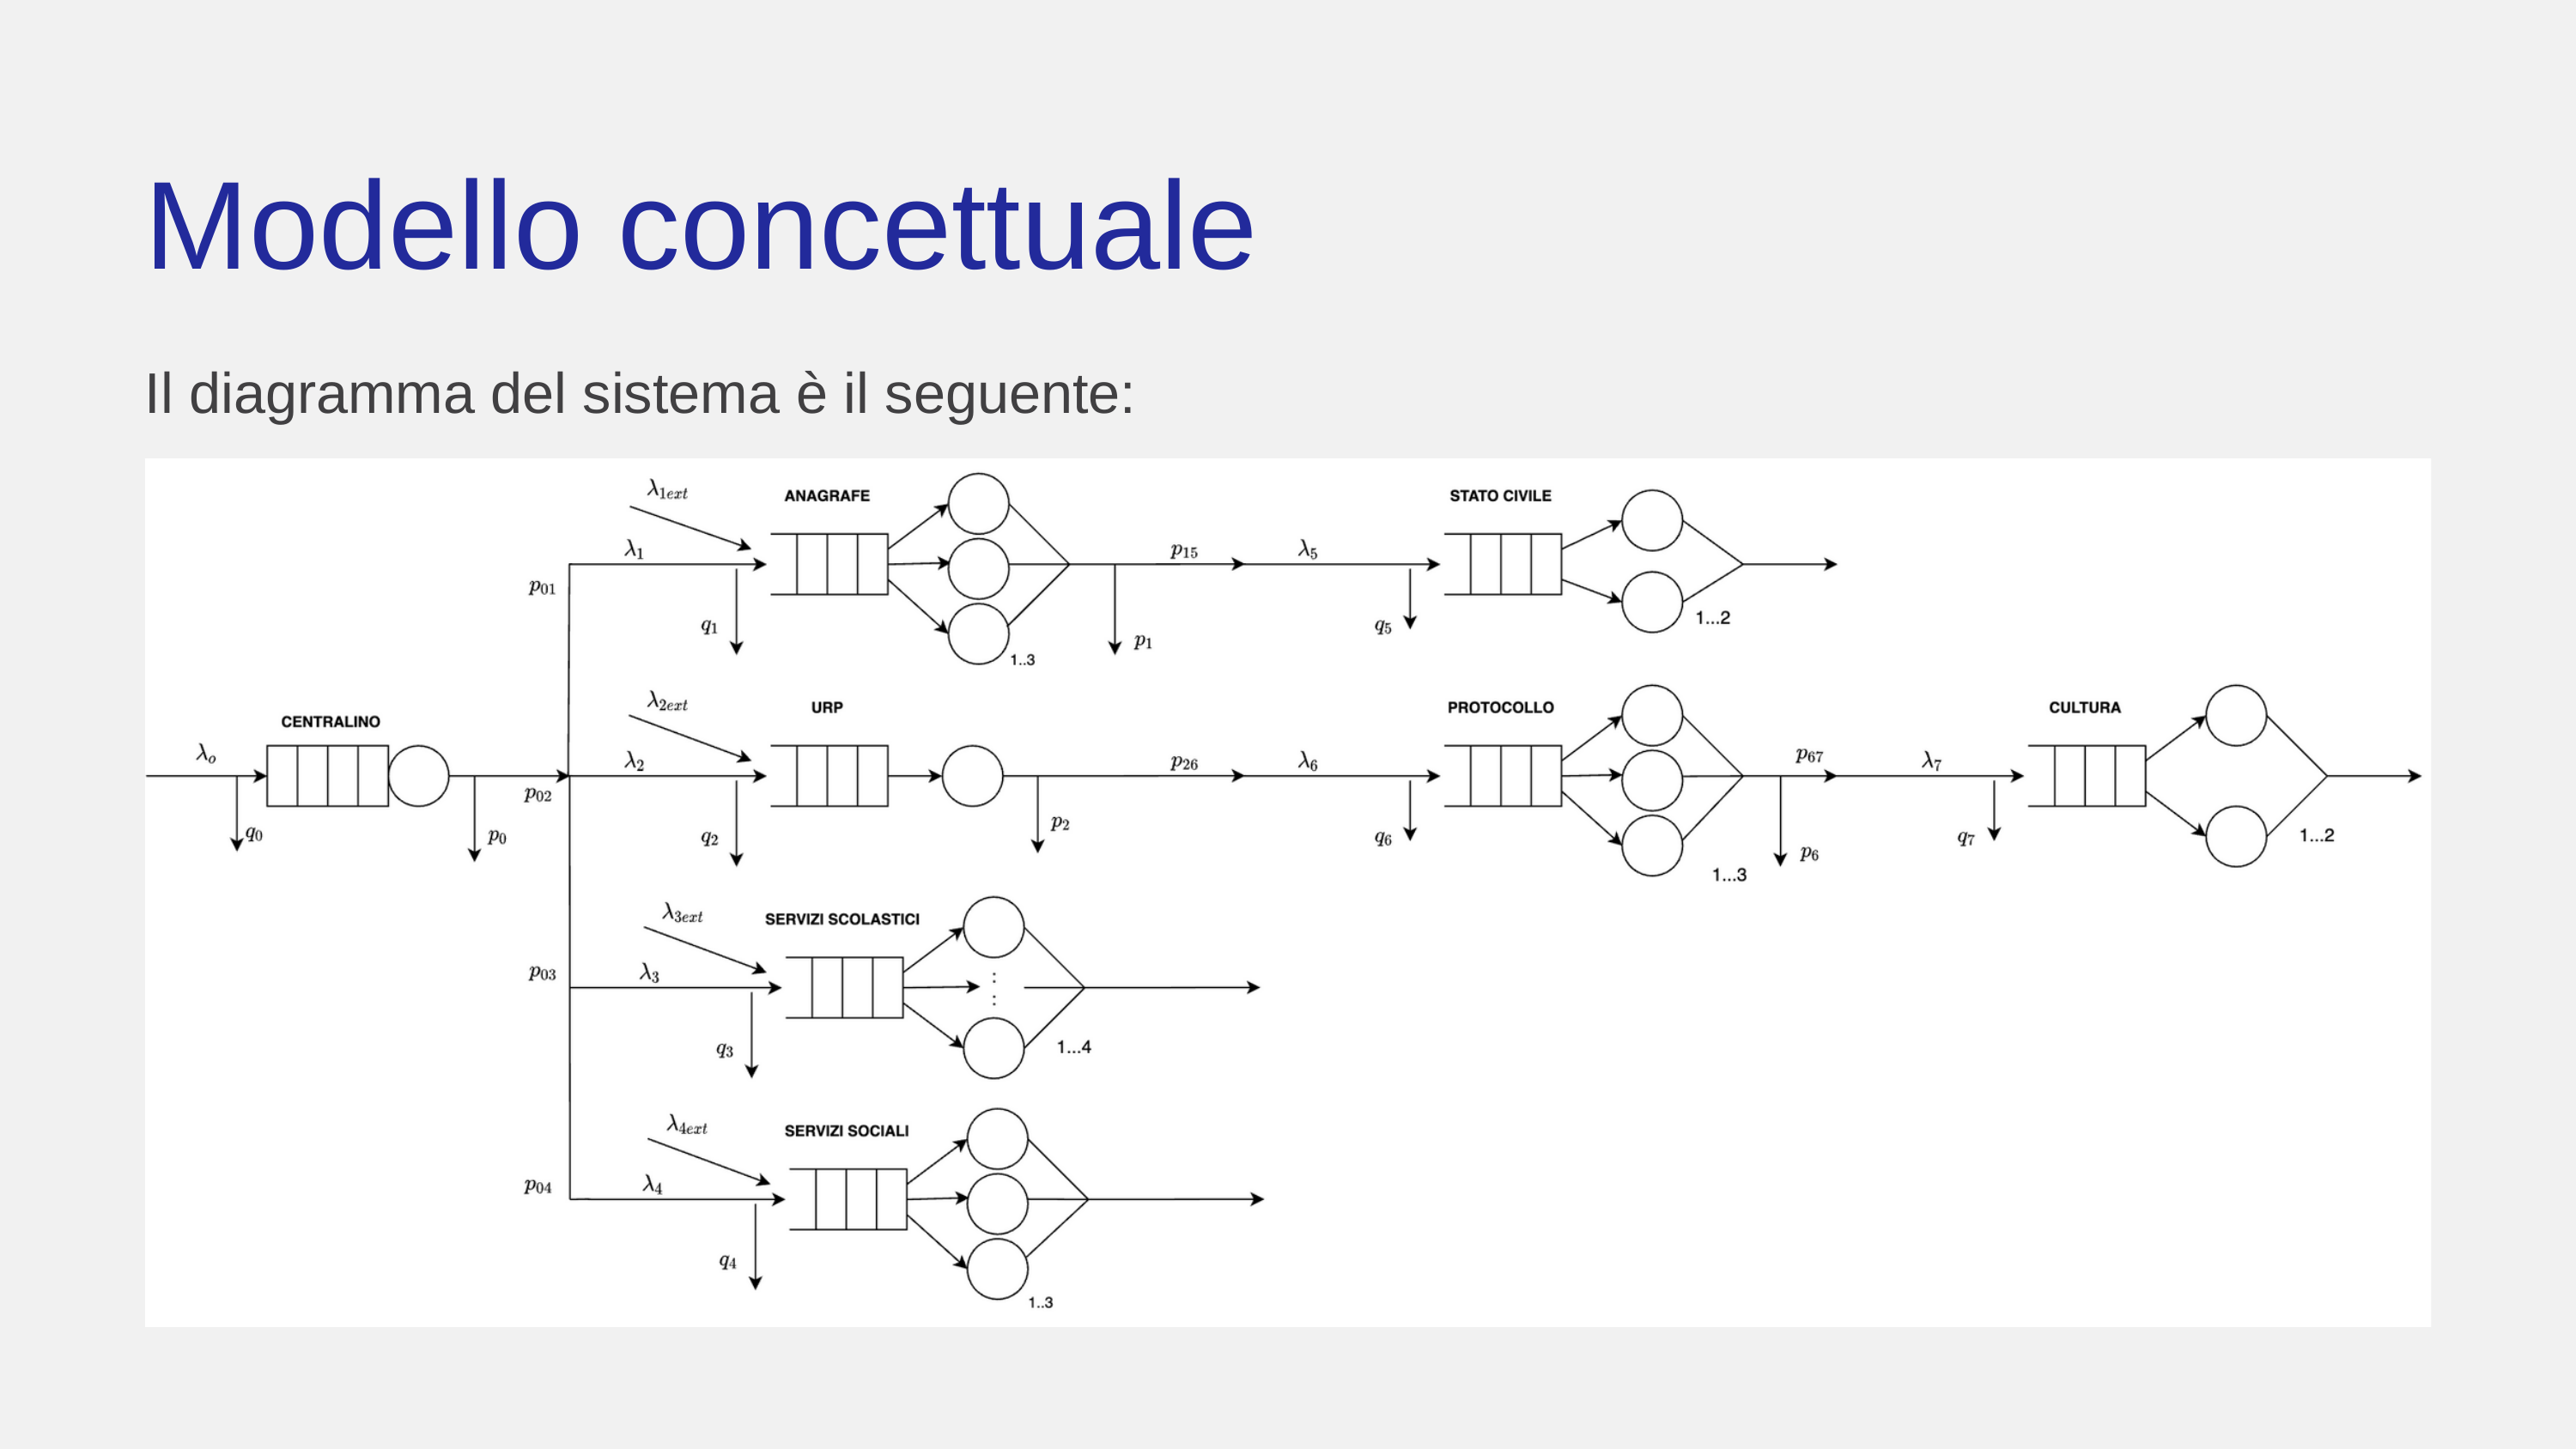

Modello concettuale
Il diagramma del sistema è il seguente: